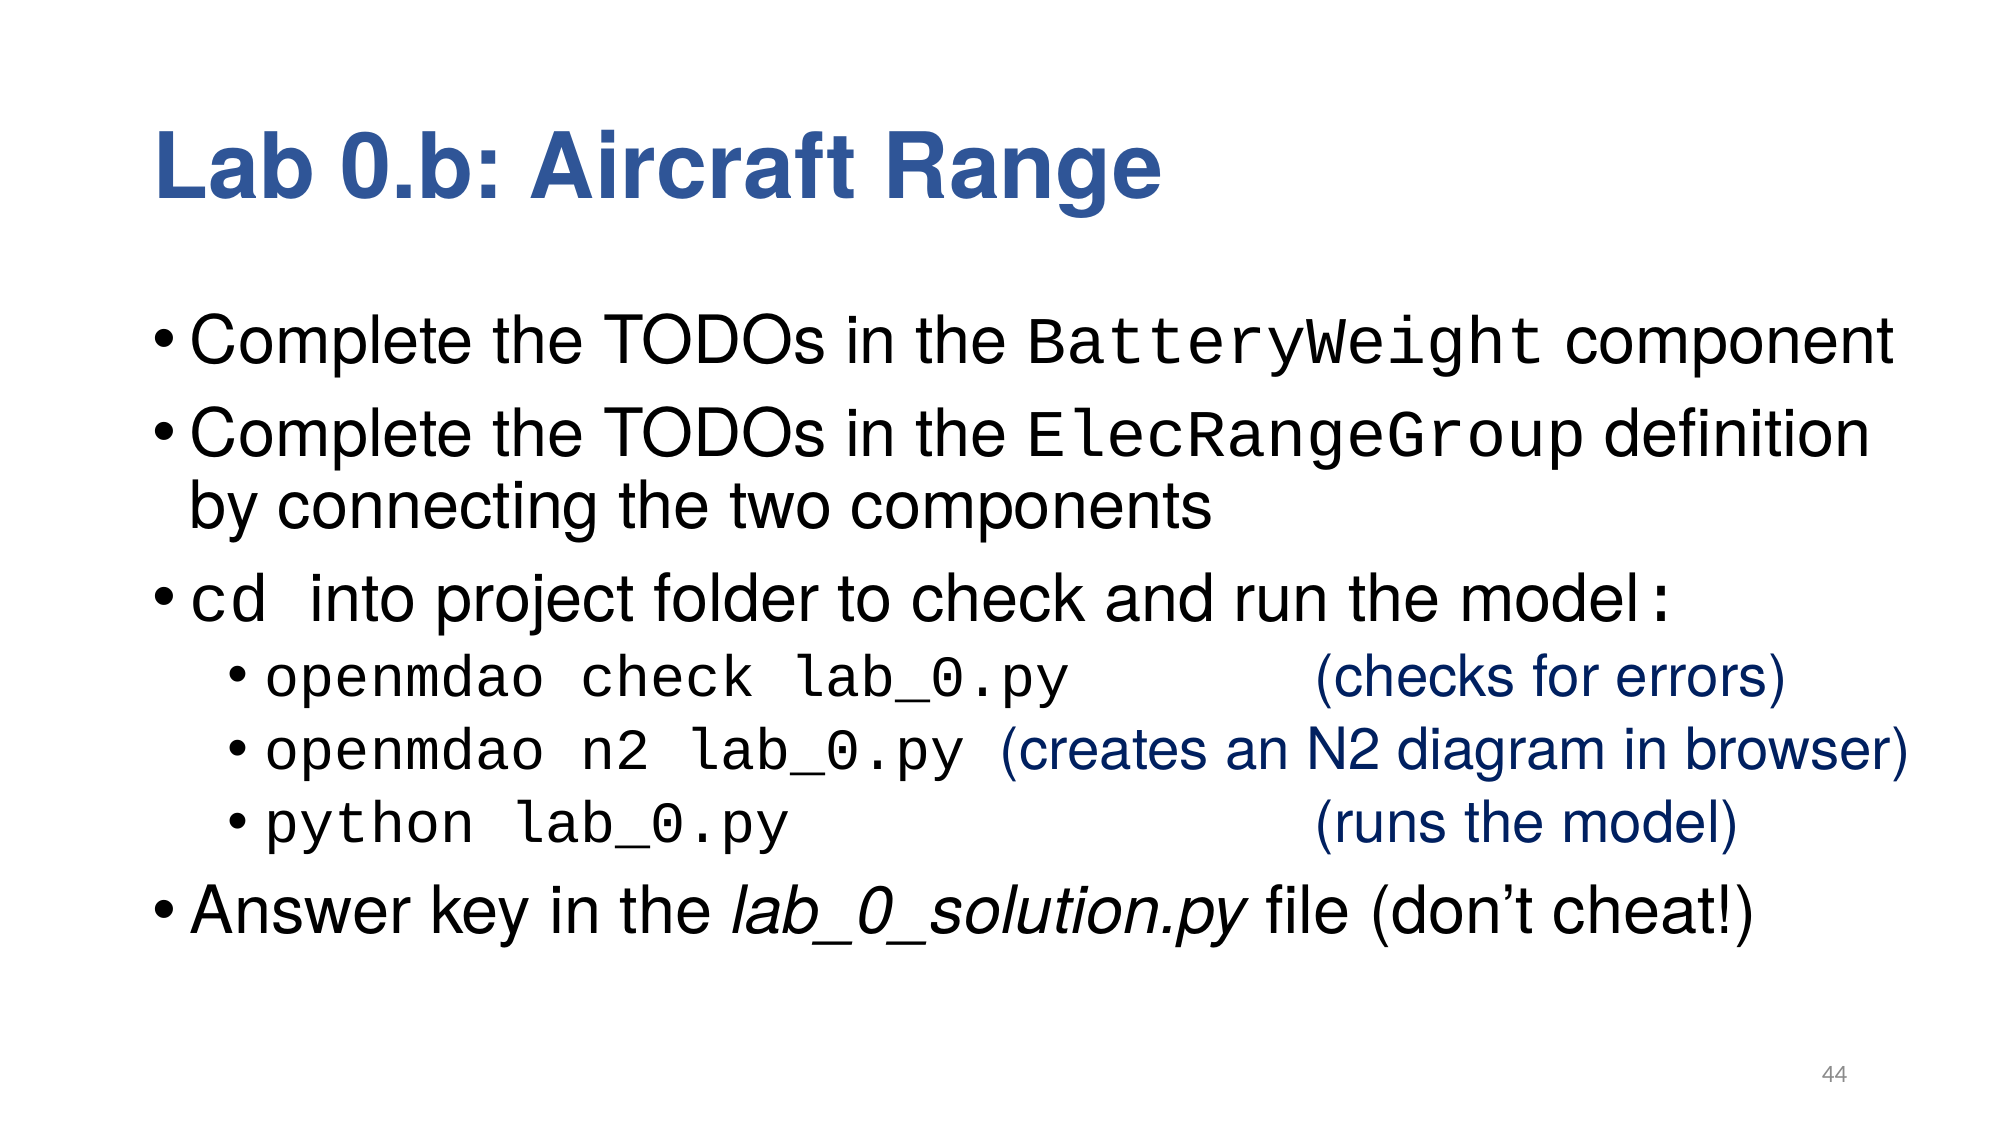

# Lab 0.b: Aircraft Range
Complete the TODOs in the BatteryWeight component
Complete the TODOs in the ElecRangeGroup definition by connecting the two components
cd into project folder to check and run the model:
openmdao check lab_0.py       (checks for errors)
openmdao n2 lab_0.py (creates an N2 diagram in browser)
python lab_0.py               (runs the model)
Answer key in the lab_0_solution.py file (don’t cheat!)
44